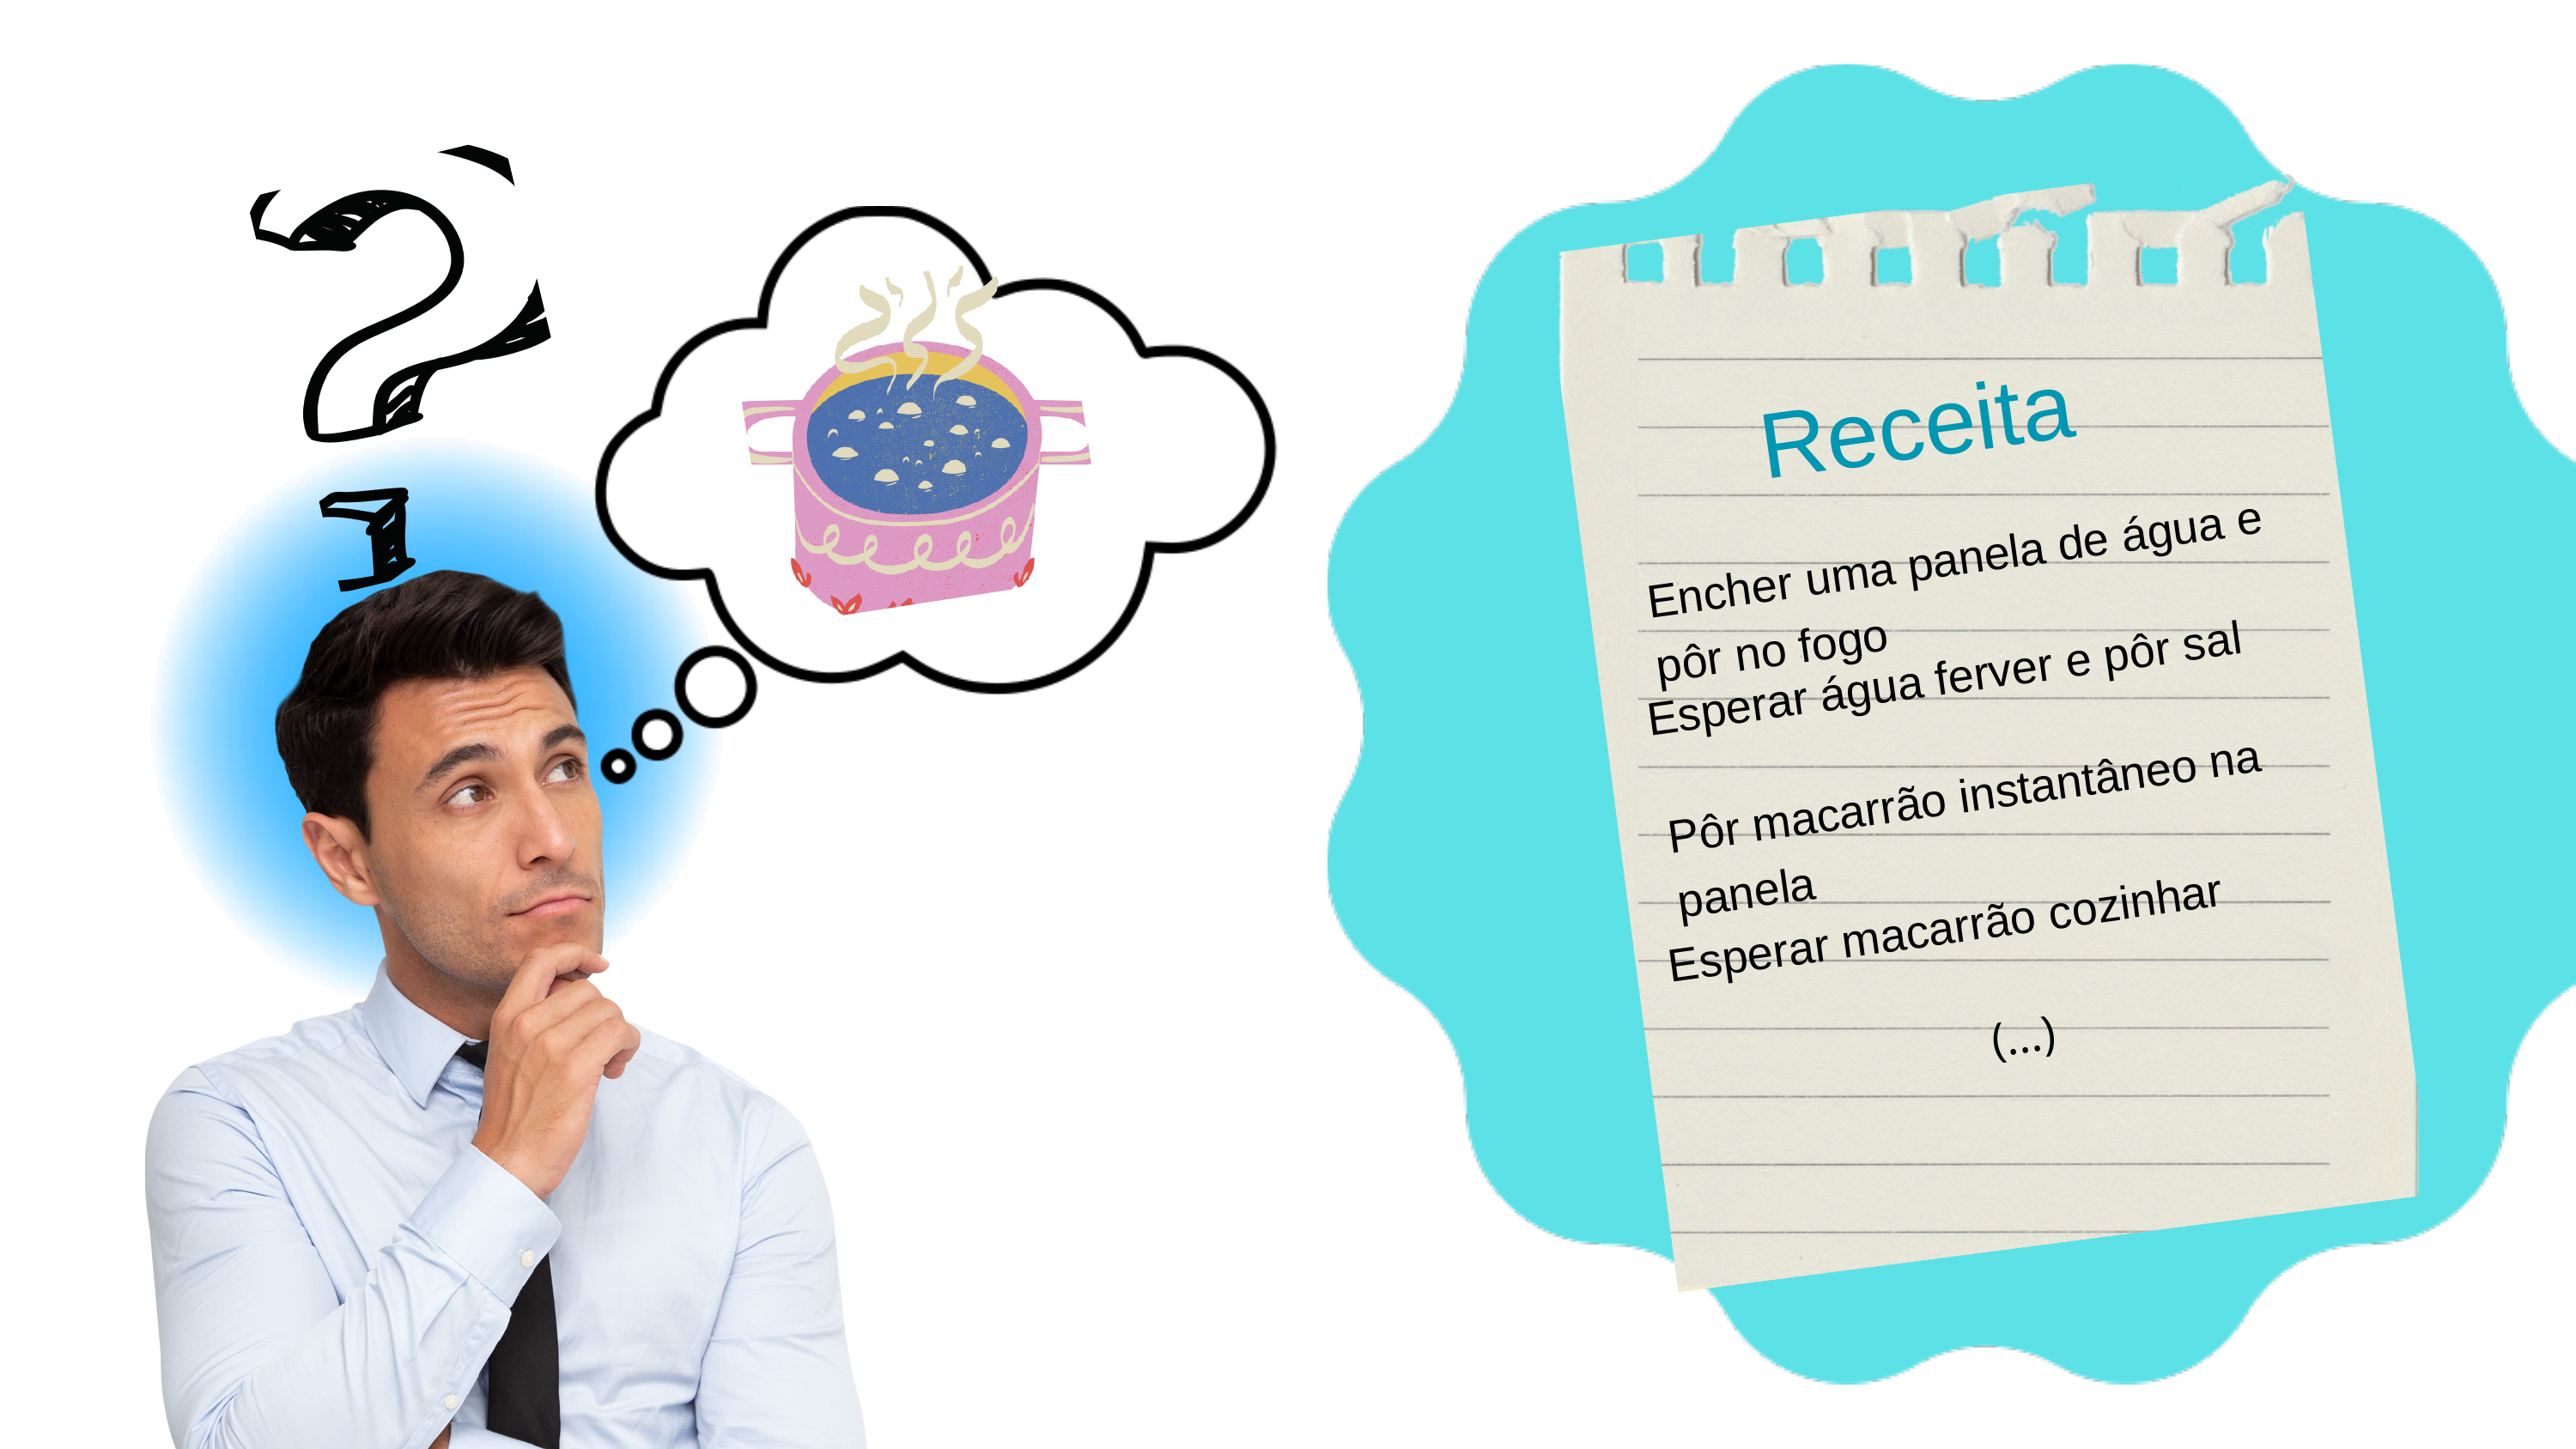

Receita

Encher uma panela de água e pôr no fogo

Esperar água ferver e pôr sal
Pôr macarrão instantâneo na panela
Esperar macarrão cozinhar
(...)